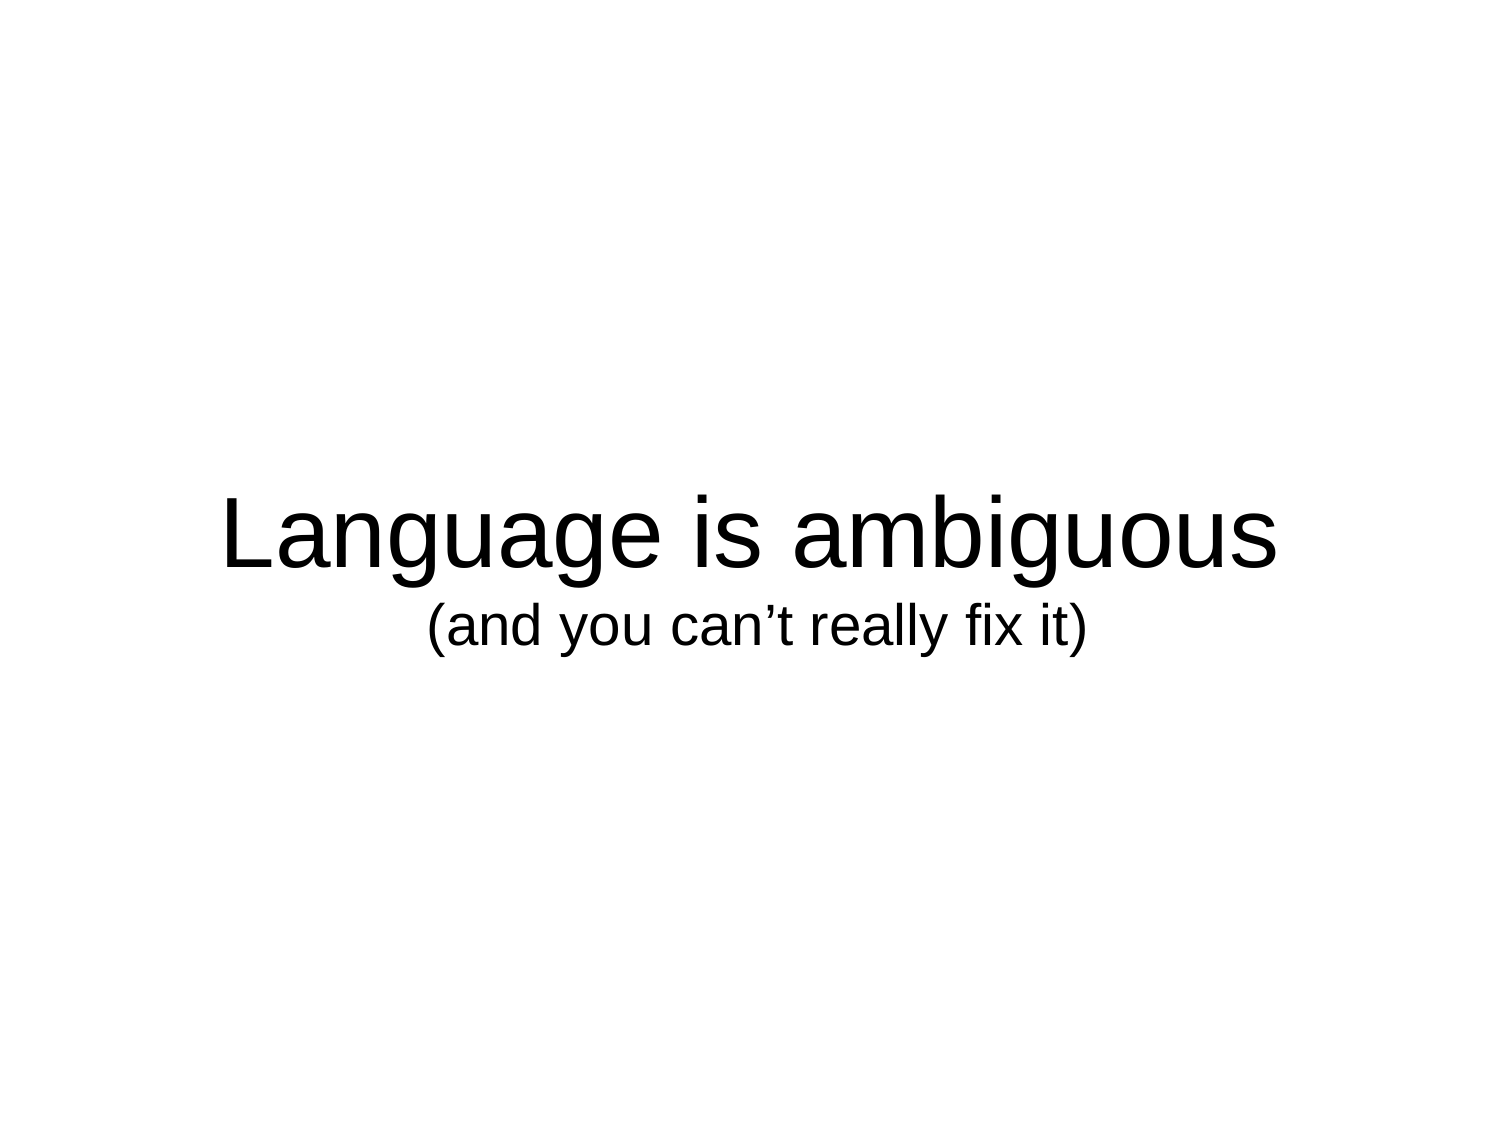

# Language is ambiguous (and you can’t really fix it)